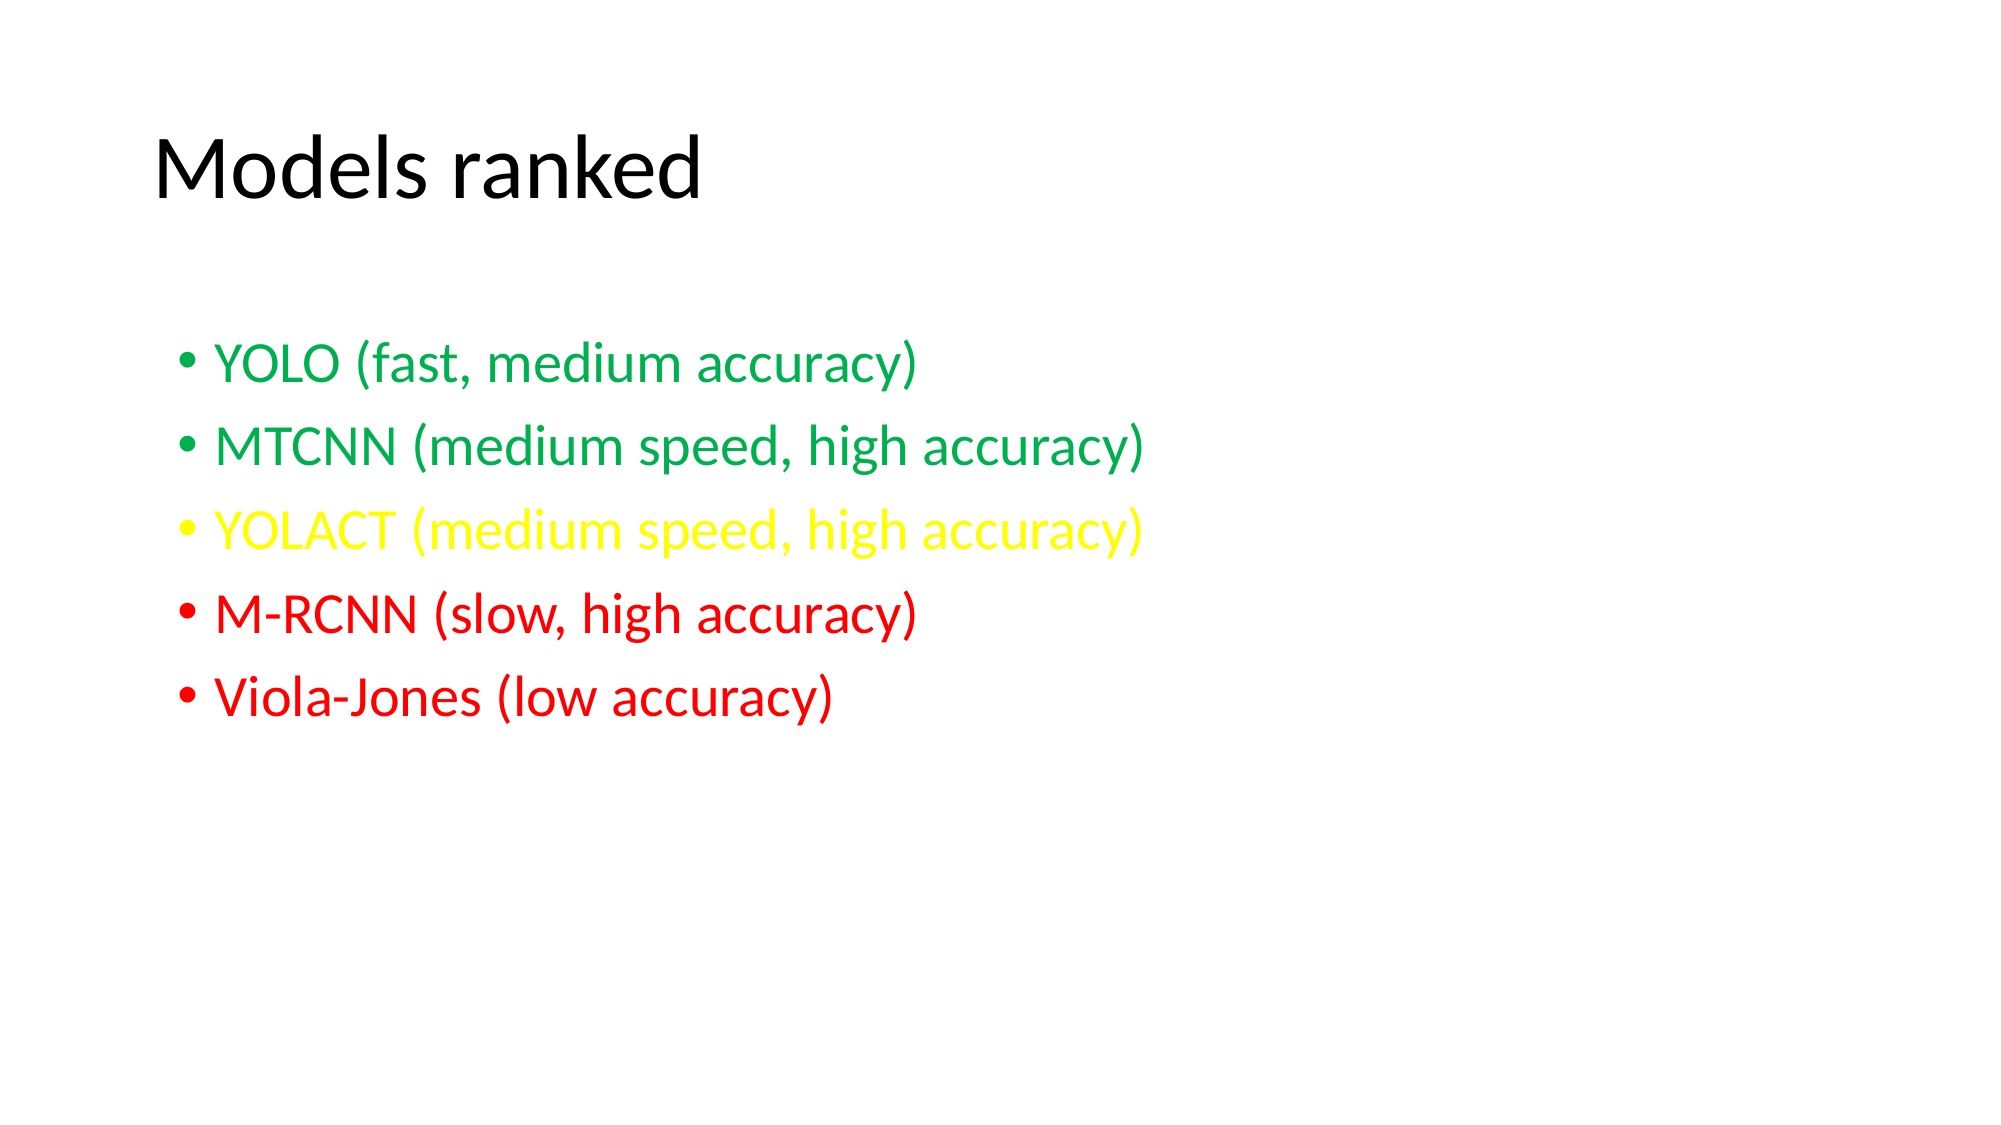

# Models ranked
YOLO (fast, medium accuracy)
MTCNN (medium speed, high accuracy)
YOLACT (medium speed, high accuracy)
M-RCNN (slow, high accuracy)
Viola-Jones (low accuracy)